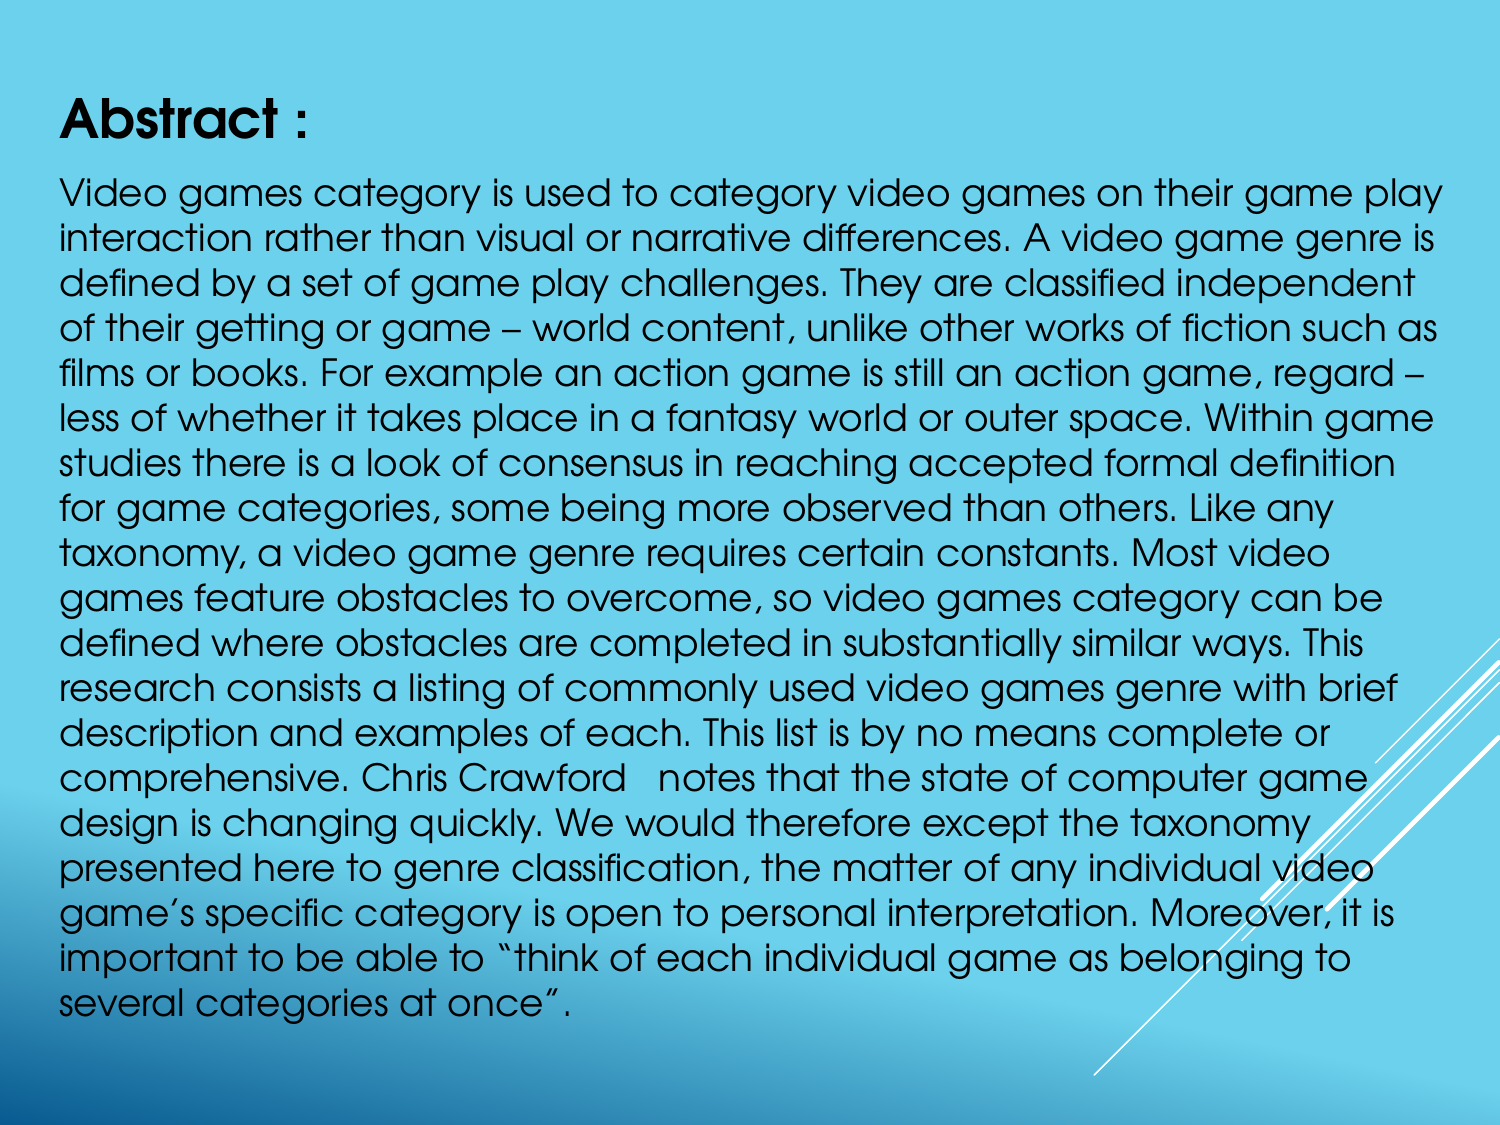

Abstract :
Video games category is used to category video games on their game play interaction rather than visual or narrative differences. A video game genre is defined by a set of game play challenges. They are classified independent of their getting or game – world content, unlike other works of fiction such as films or books. For example an action game is still an action game, regard – less of whether it takes place in a fantasy world or outer space. Within game studies there is a look of consensus in reaching accepted formal definition for game categories, some being more observed than others. Like any taxonomy, a video game genre requires certain constants. Most video games feature obstacles to overcome, so video games category can be defined where obstacles are completed in substantially similar ways. This research consists a listing of commonly used video games genre with brief description and examples of each. This list is by no means complete or comprehensive. Chris Crawford   notes that the state of computer game design is changing quickly. We would therefore except the taxonomy presented here to genre classification, the matter of any individual video game’s specific category is open to personal interpretation. Moreover, it is important to be able to “think of each individual game as belonging to several categories at once”.